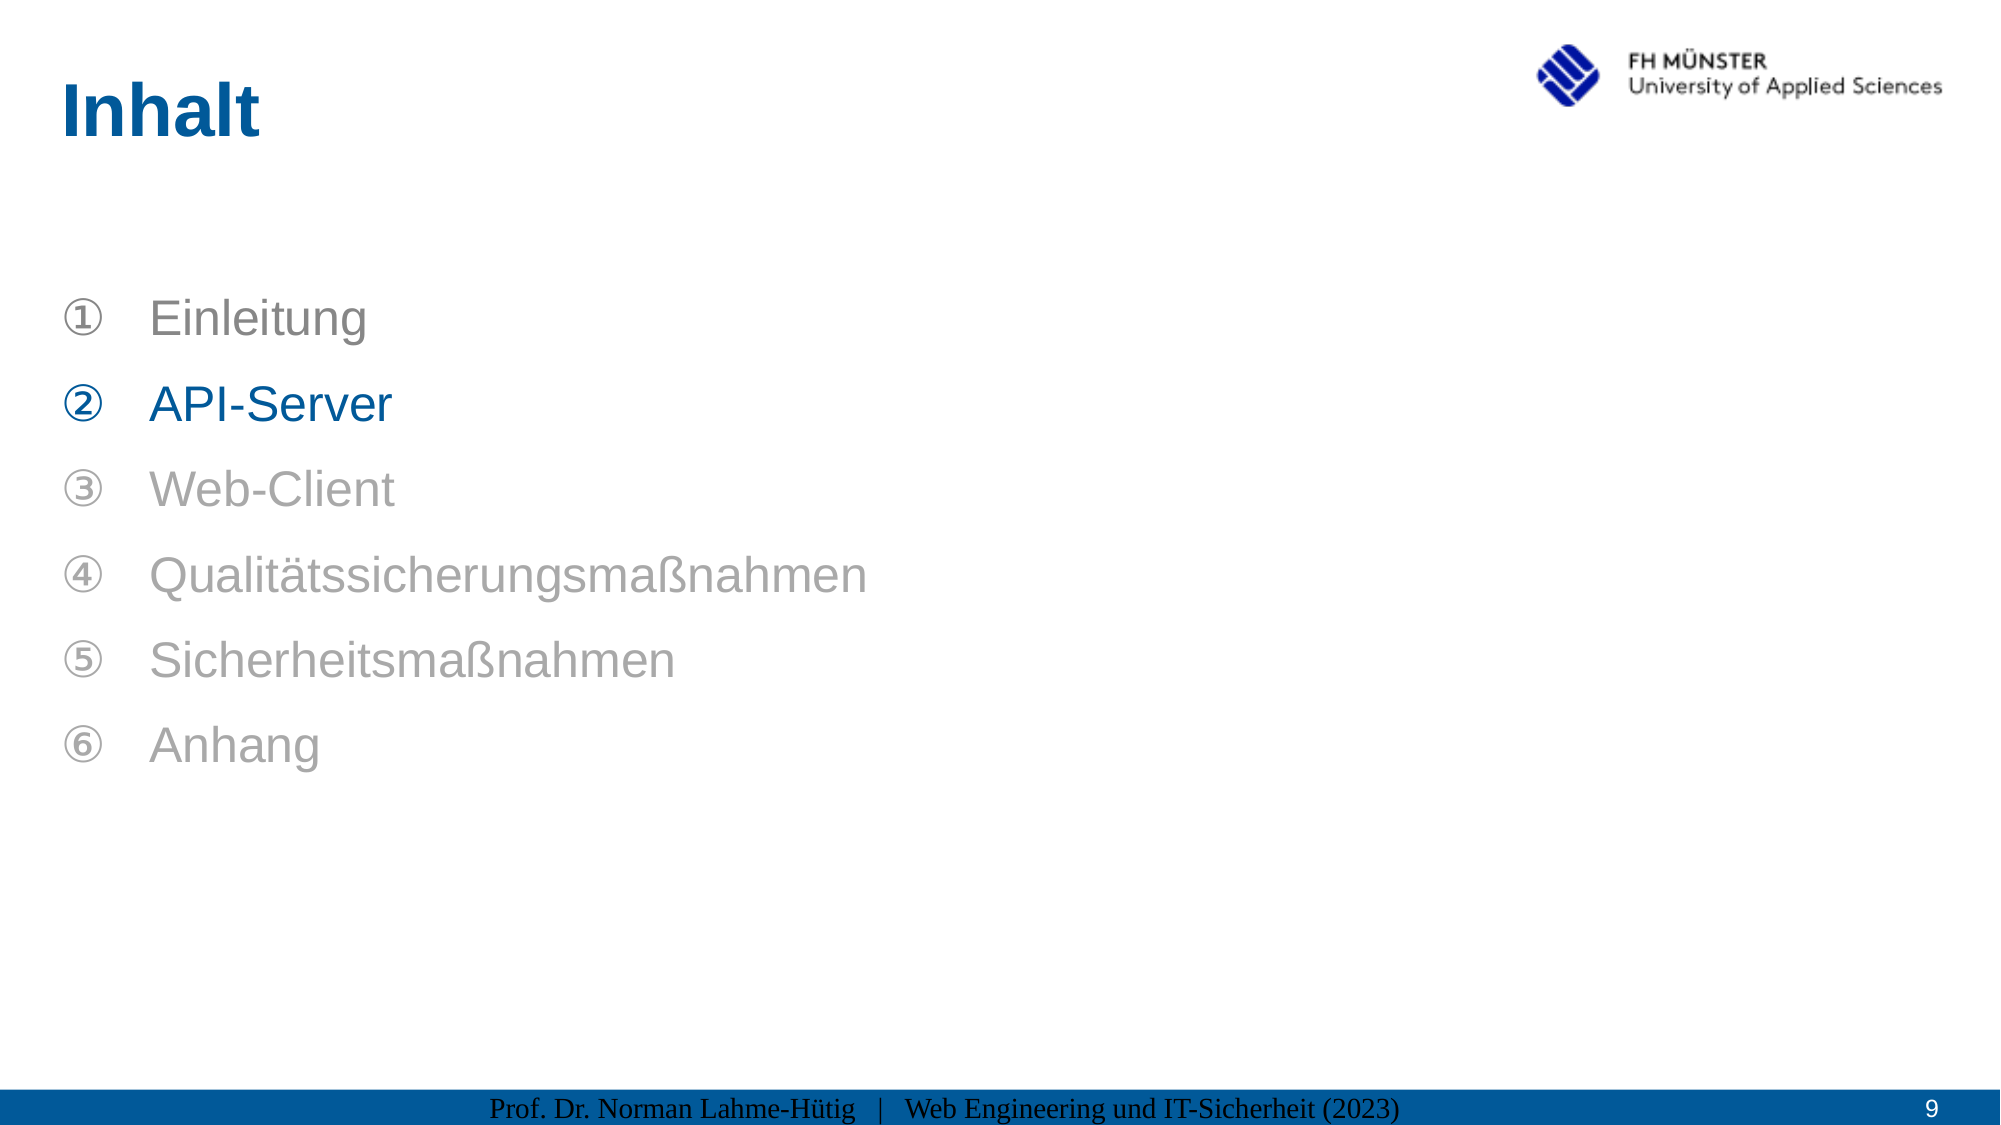

# Inhalt

Einleitung
API-Server
Web-Client
Qualitätssicherungsmaßnahmen
Sicherheitsmaßnahmen
Anhang
Prof. Dr. Norman Lahme-Hütig   |   Web Engineering und IT-Sicherheit (2023)